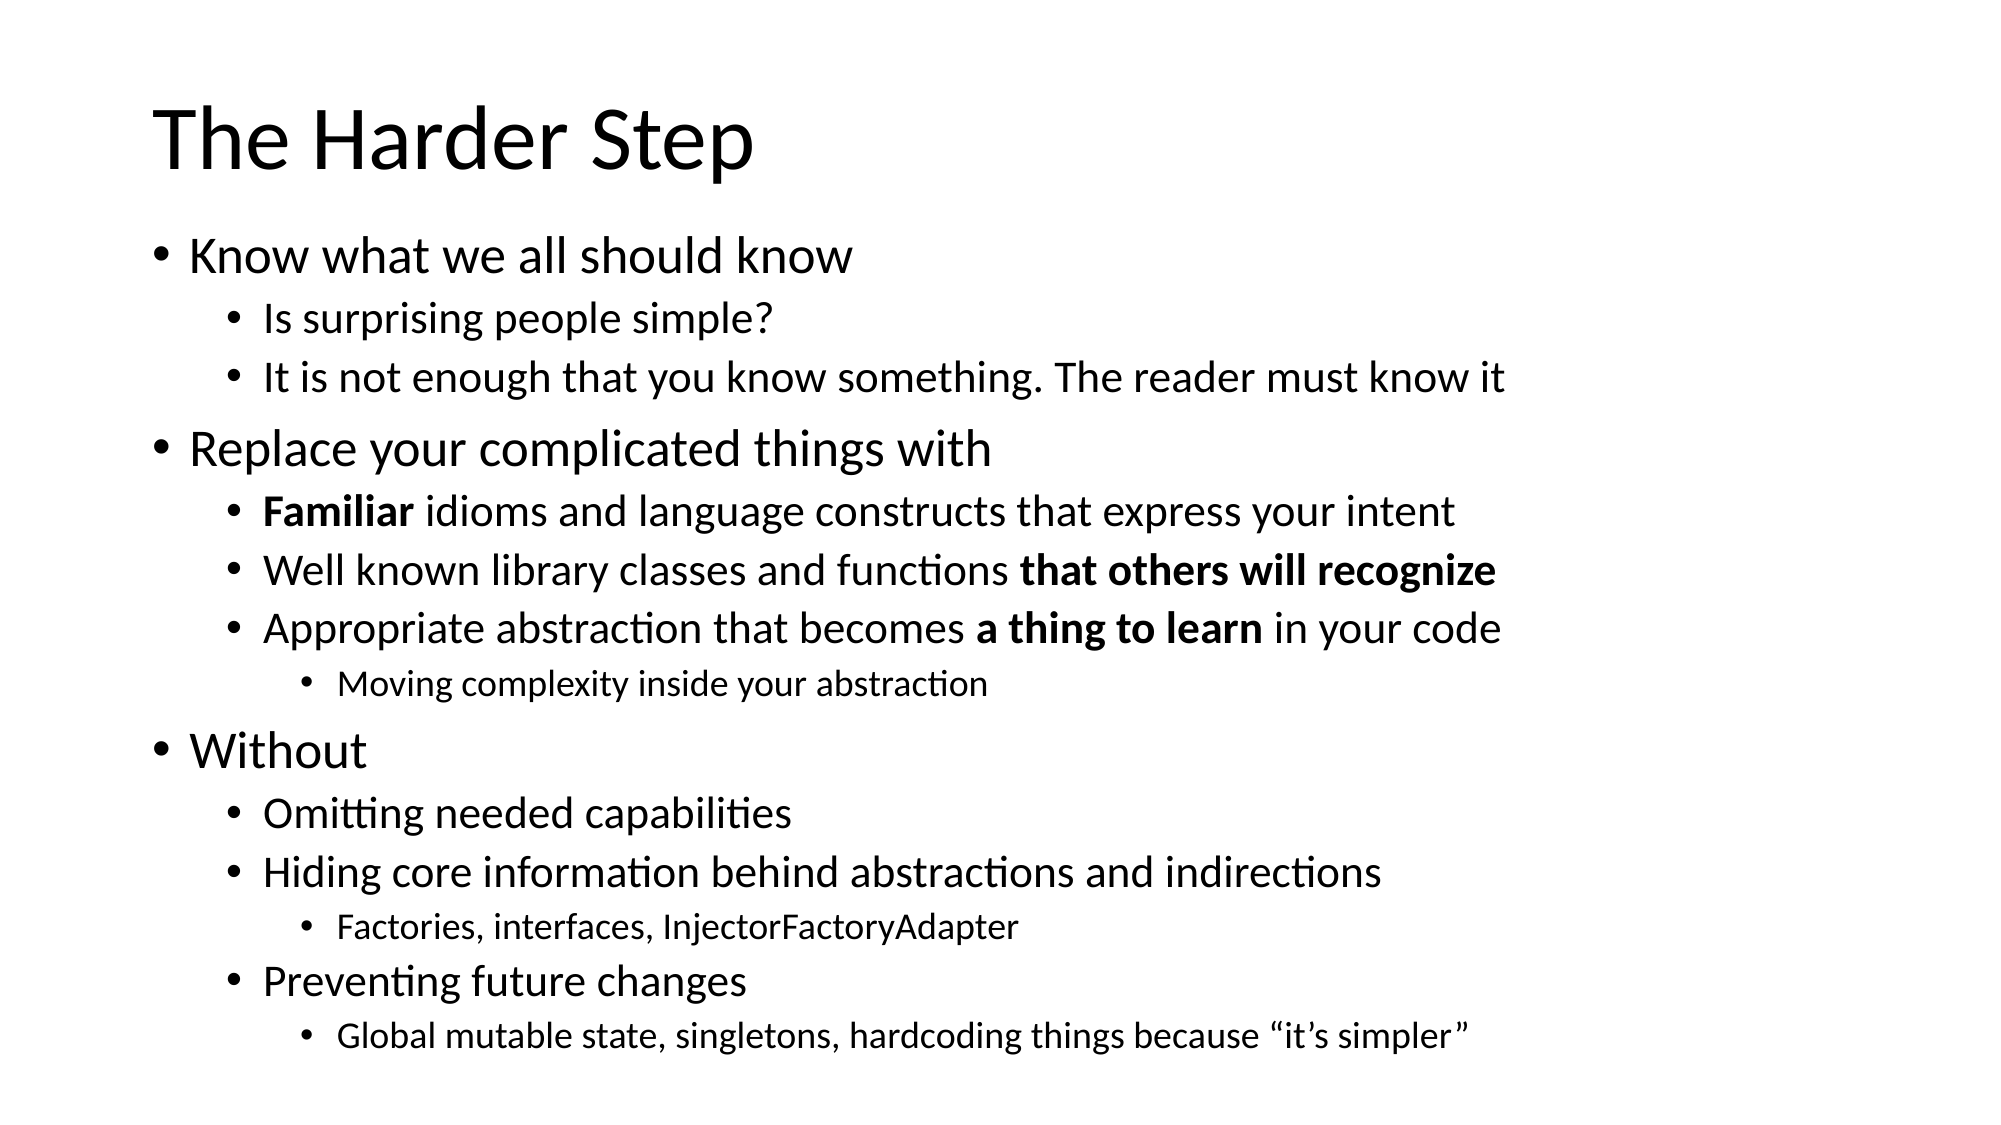

# The Harder Step
Know what we all should know
Is surprising people simple?
It is not enough that you know something. The reader must know it
Replace your complicated things with
Familiar idioms and language constructs that express your intent
Well known library classes and functions that others will recognize
Appropriate abstraction that becomes a thing to learn in your code
Moving complexity inside your abstraction
Without
Omitting needed capabilities
Hiding core information behind abstractions and indirections
Factories, interfaces, InjectorFactoryAdapter
Preventing future changes
Global mutable state, singletons, hardcoding things because “it’s simpler”